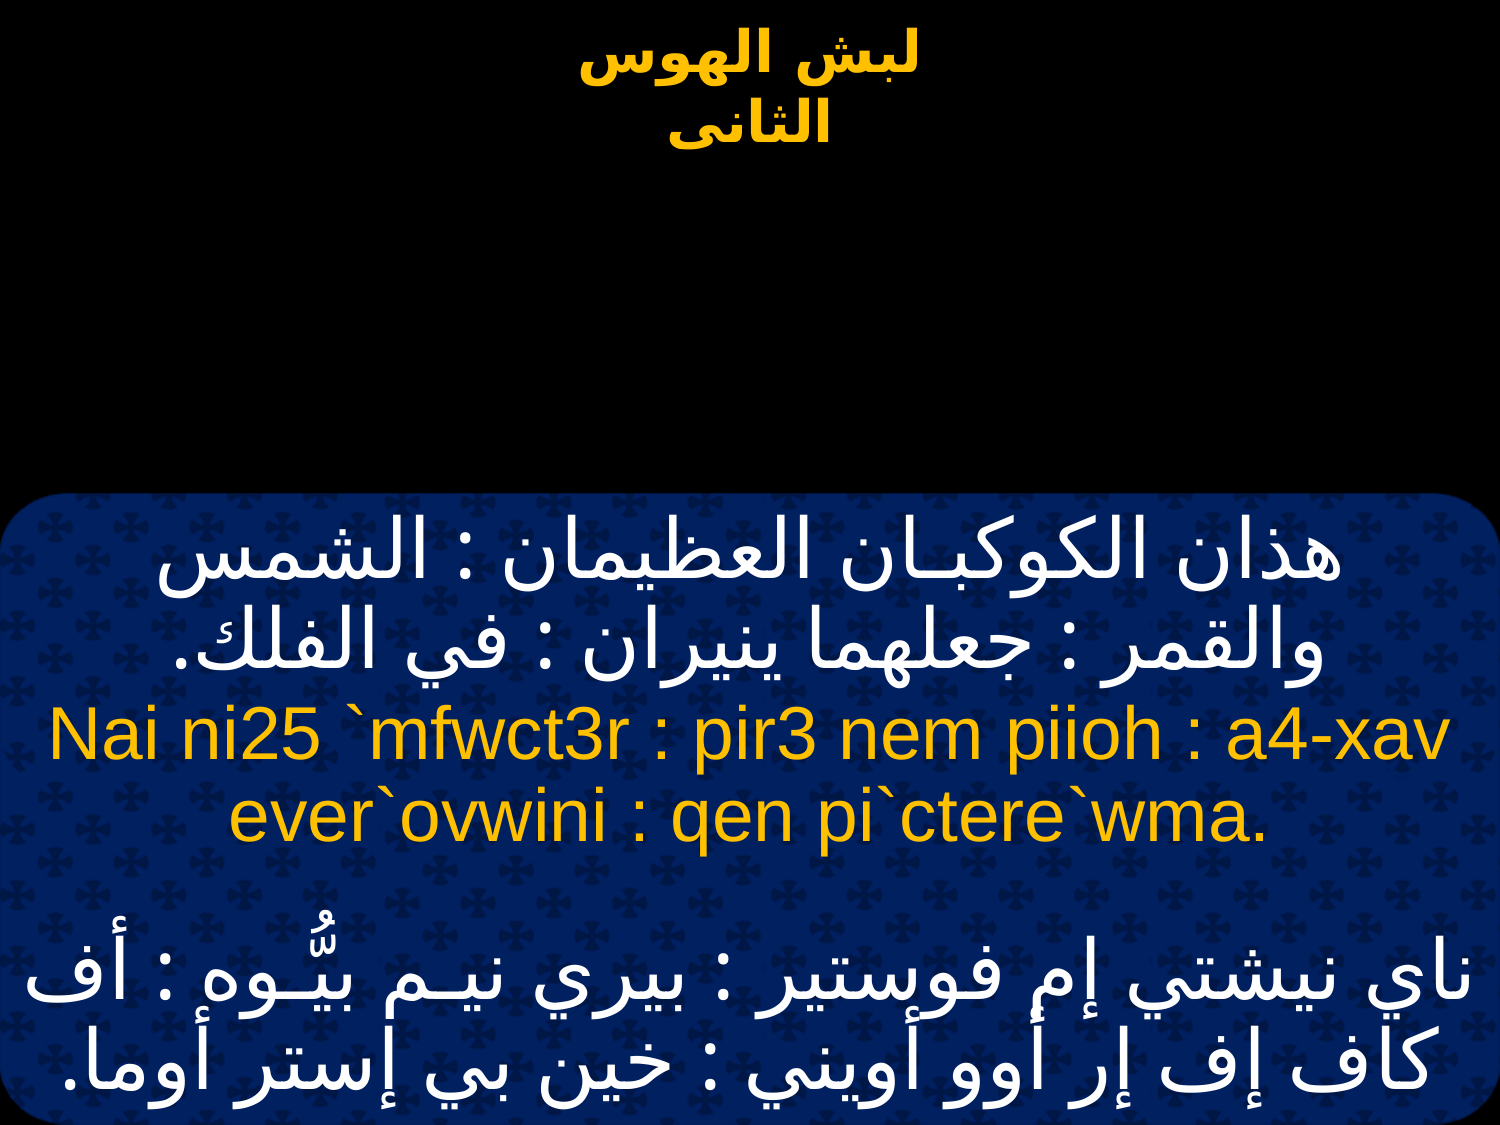

هذان الكوكبـان العظيمان : الشمس والقمر : جعلهما ينيران : في الفلك.
Nai ni25 `mfwct3r : pir3 nem piioh : a4-xav ever`ovwini : qen pi`ctere`wma.
ناي نيشتي إم فوستير : بيري نيـم بيُّـوه : أف كاف إف إر أوو أويني : خين بي إستر أوما.